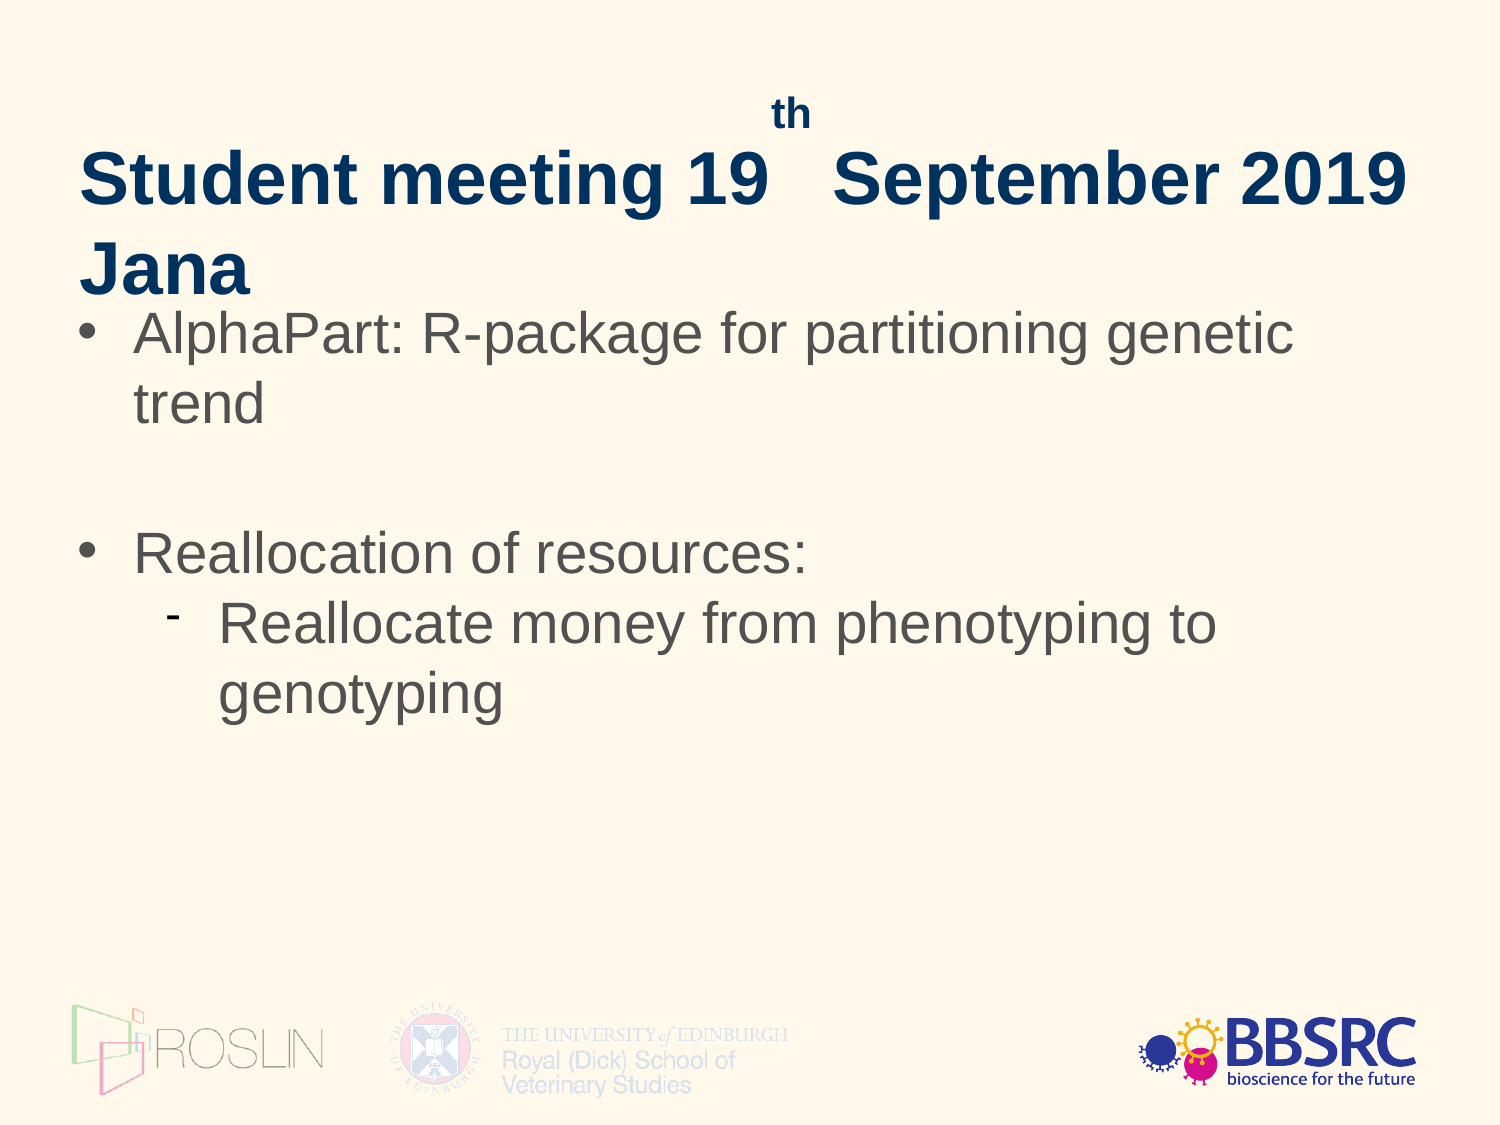

Student meeting 19th September 2019
Jana
AlphaPart: R-package for partitioning genetic trend

Reallocation of resources:
Reallocate money from phenotyping to genotyping